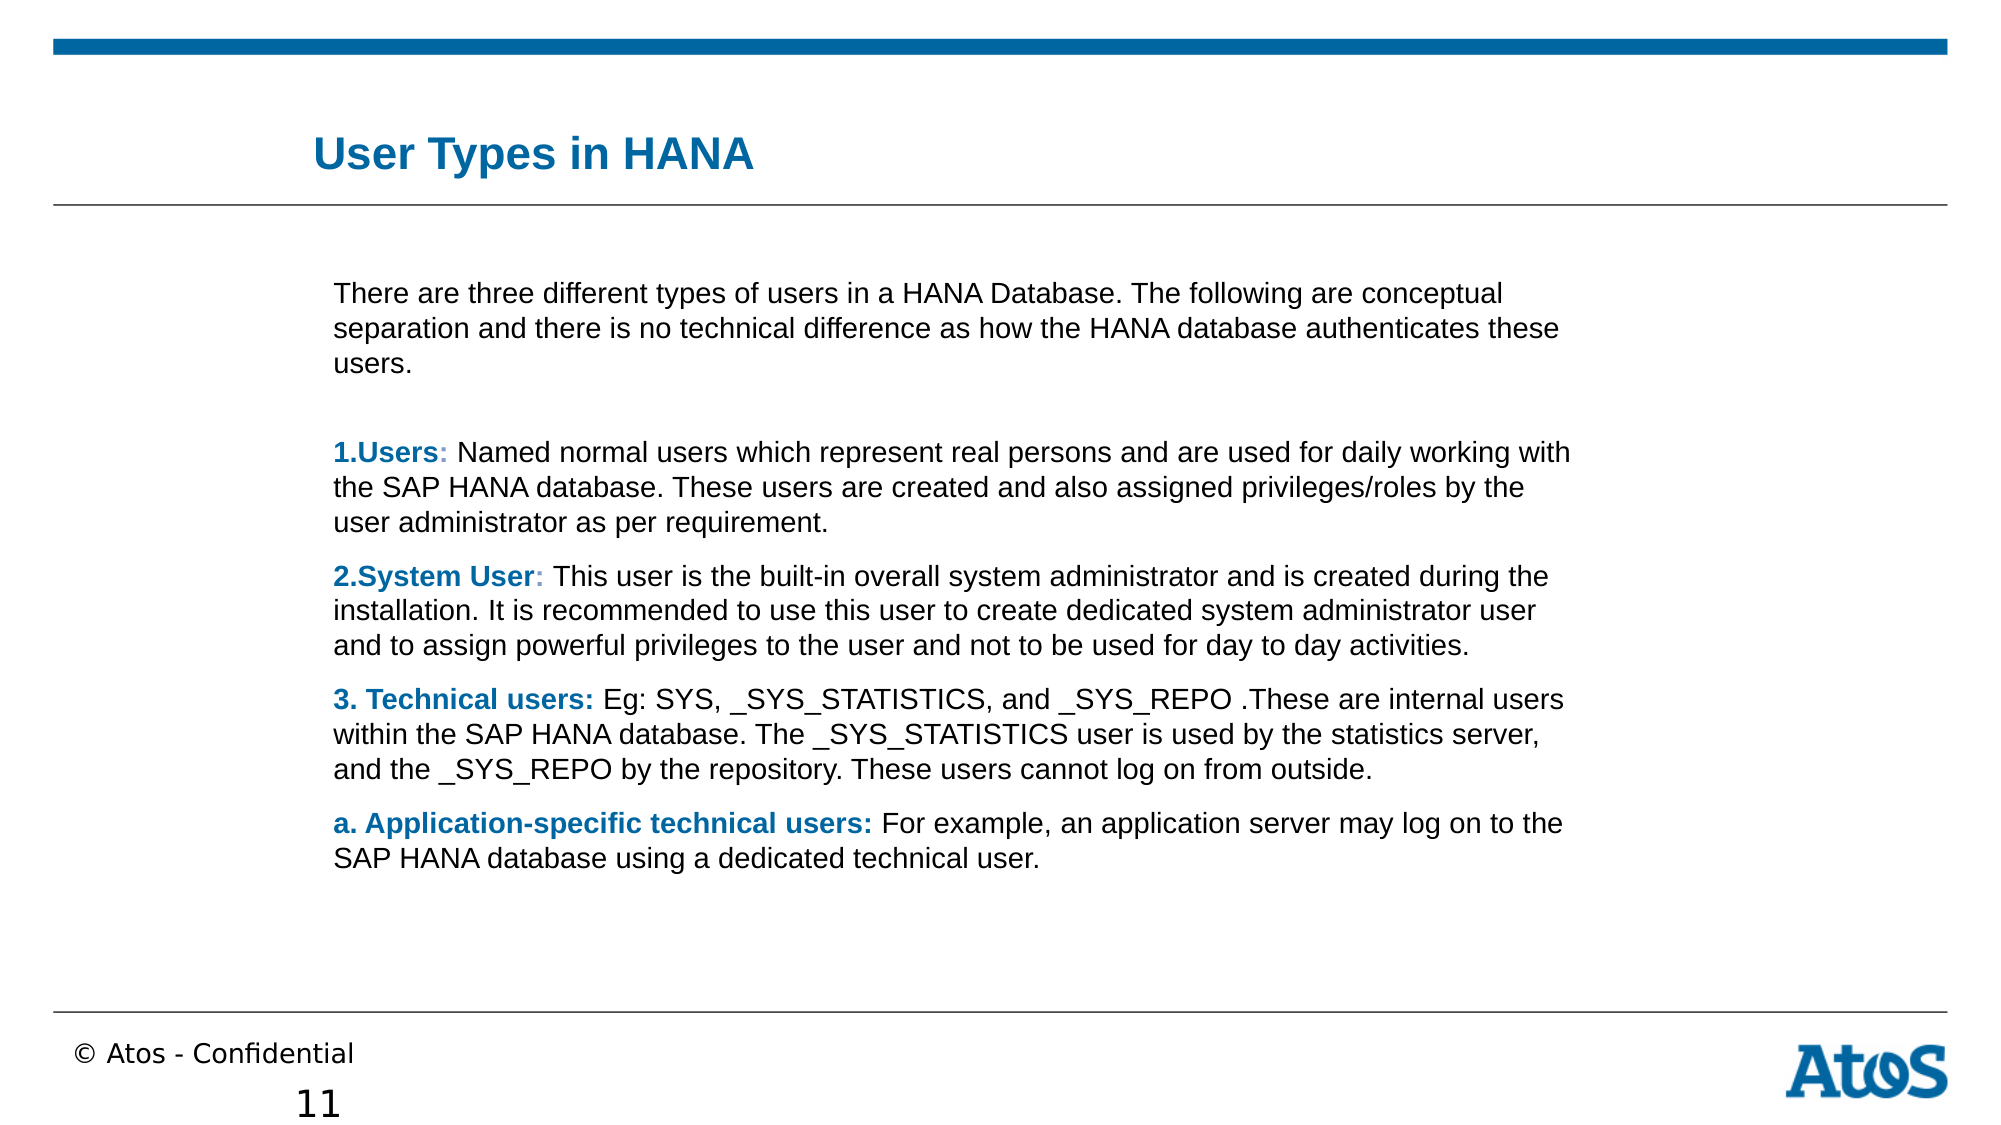

User Types in HANA
There are three different types of users in a HANA Database. The following are conceptual separation and there is no technical difference as how the HANA database authenticates these users.

Users: Named normal users which represent real persons and are used for daily working with the SAP HANA database. These users are created and also assigned privileges/roles by the user administrator as per requirement.
System User: This user is the built-in overall system administrator and is created during the installation. It is recommended to use this user to create dedicated system administrator user and to assign powerful privileges to the user and not to be used for day to day activities.
3. Technical users: Eg: SYS, _SYS_STATISTICS, and _SYS_REPO .These are internal users within the SAP HANA database. The _SYS_STATISTICS user is used by the statistics server, and the _SYS_REPO by the repository. These users cannot log on from outside.
a. Application-specific technical users: For example, an application server may log on to the SAP HANA database using a dedicated technical user.
11